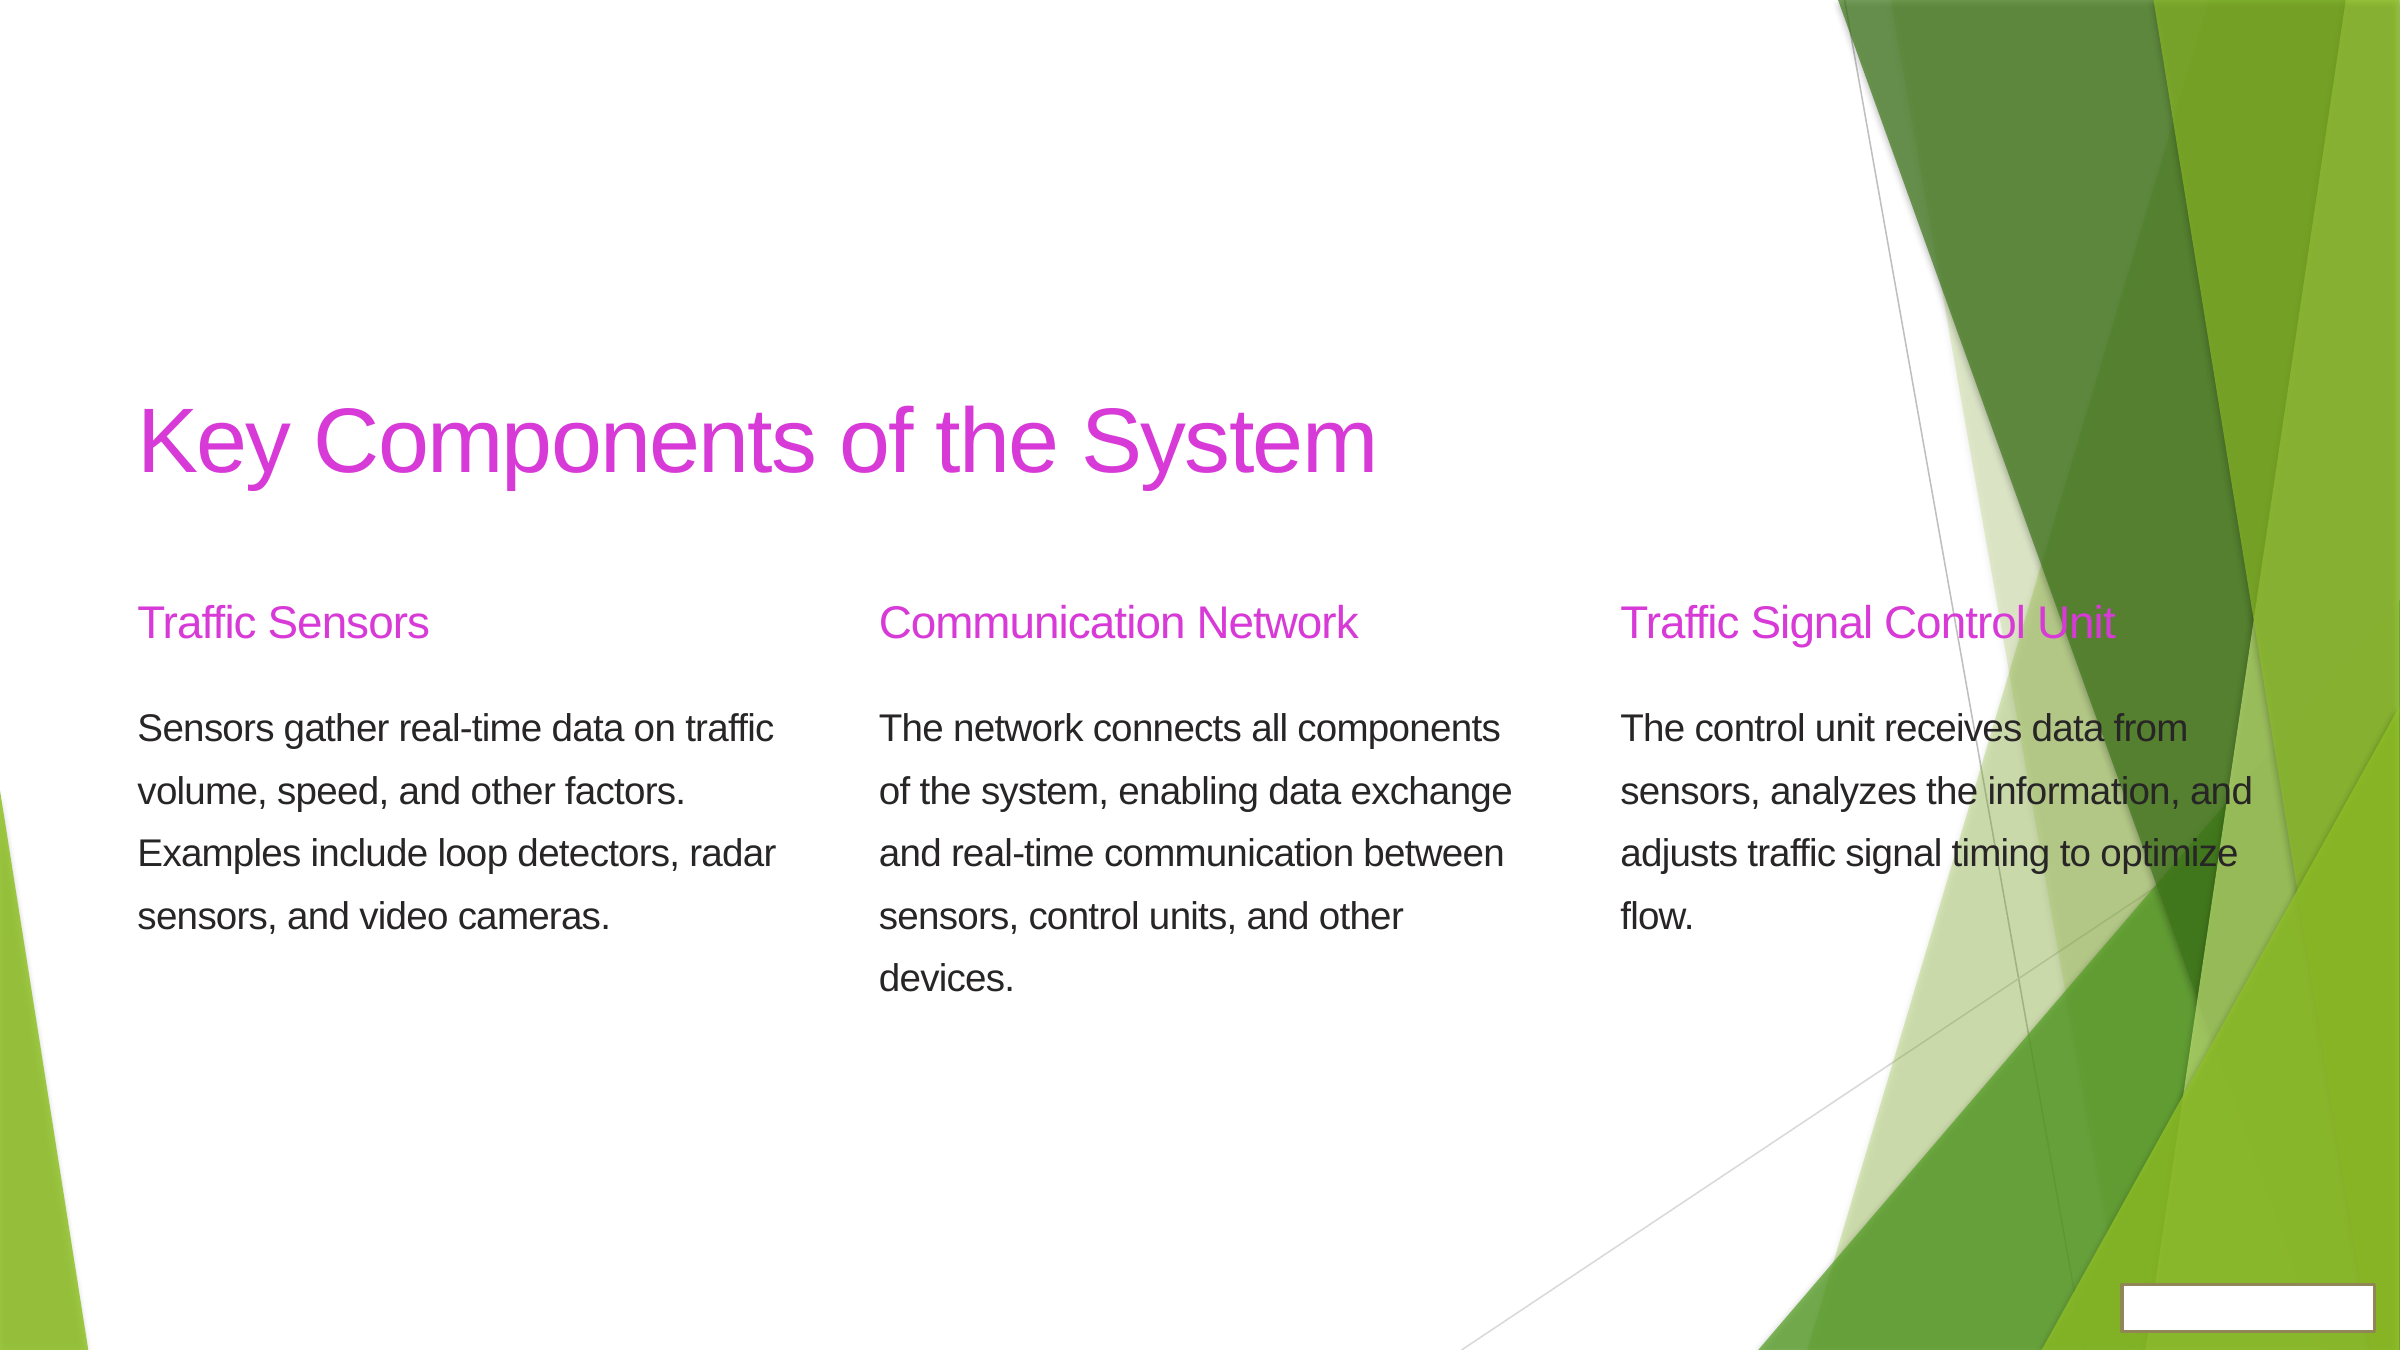

Key Components of the System
Traffic Sensors
Communication Network
Traffic Signal Control Unit
Sensors gather real-time data on traffic volume, speed, and other factors. Examples include loop detectors, radar sensors, and video cameras.
The network connects all components of the system, enabling data exchange and real-time communication between sensors, control units, and other devices.
The control unit receives data from sensors, analyzes the information, and adjusts traffic signal timing to optimize flow.